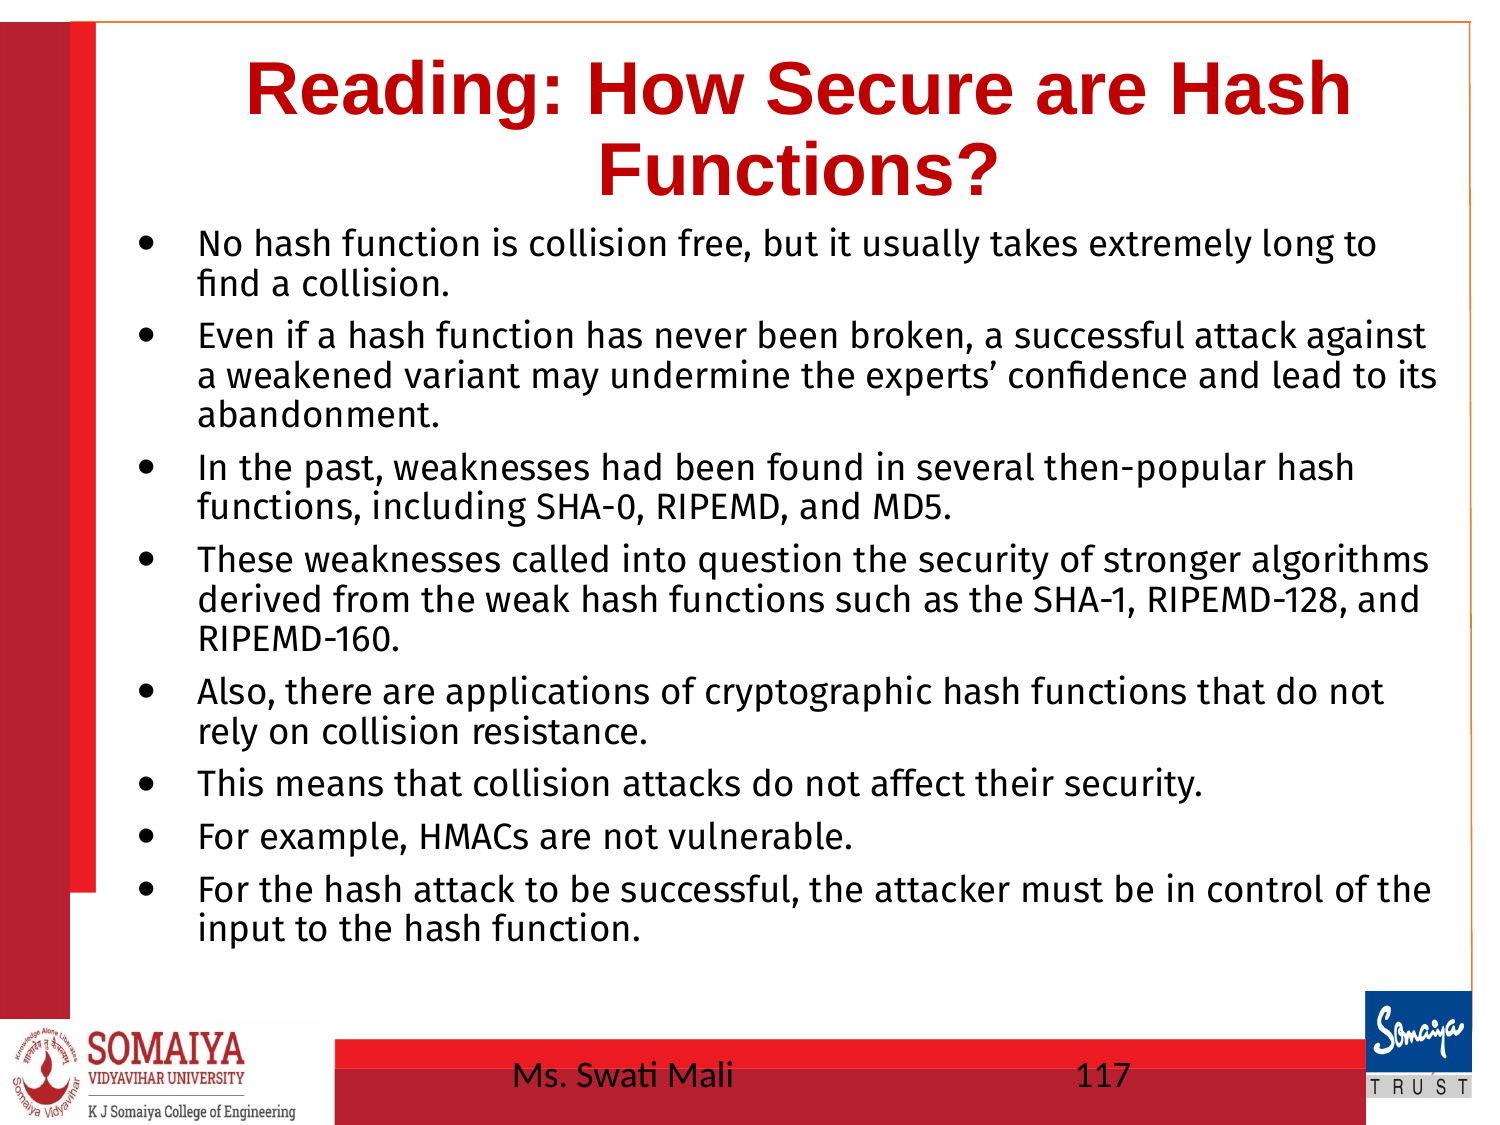

# Reading: How Secure are Hash Functions?
No hash function is collision free, but it usually takes extremely long to find a collision.
Even if a hash function has never been broken, a successful attack against a weakened variant may undermine the experts’ confidence and lead to its abandonment.
In the past, weaknesses had been found in several then-popular hash functions, including SHA-0, RIPEMD, and MD5.
These weaknesses called into question the security of stronger algorithms derived from the weak hash functions such as the SHA-1, RIPEMD-128, and RIPEMD-160.
Also, there are applications of cryptographic hash functions that do not rely on collision resistance.
This means that collision attacks do not affect their security.
For example, HMACs are not vulnerable.
For the hash attack to be successful, the attacker must be in control of the input to the hash function.

Ms. Swati Mali
117